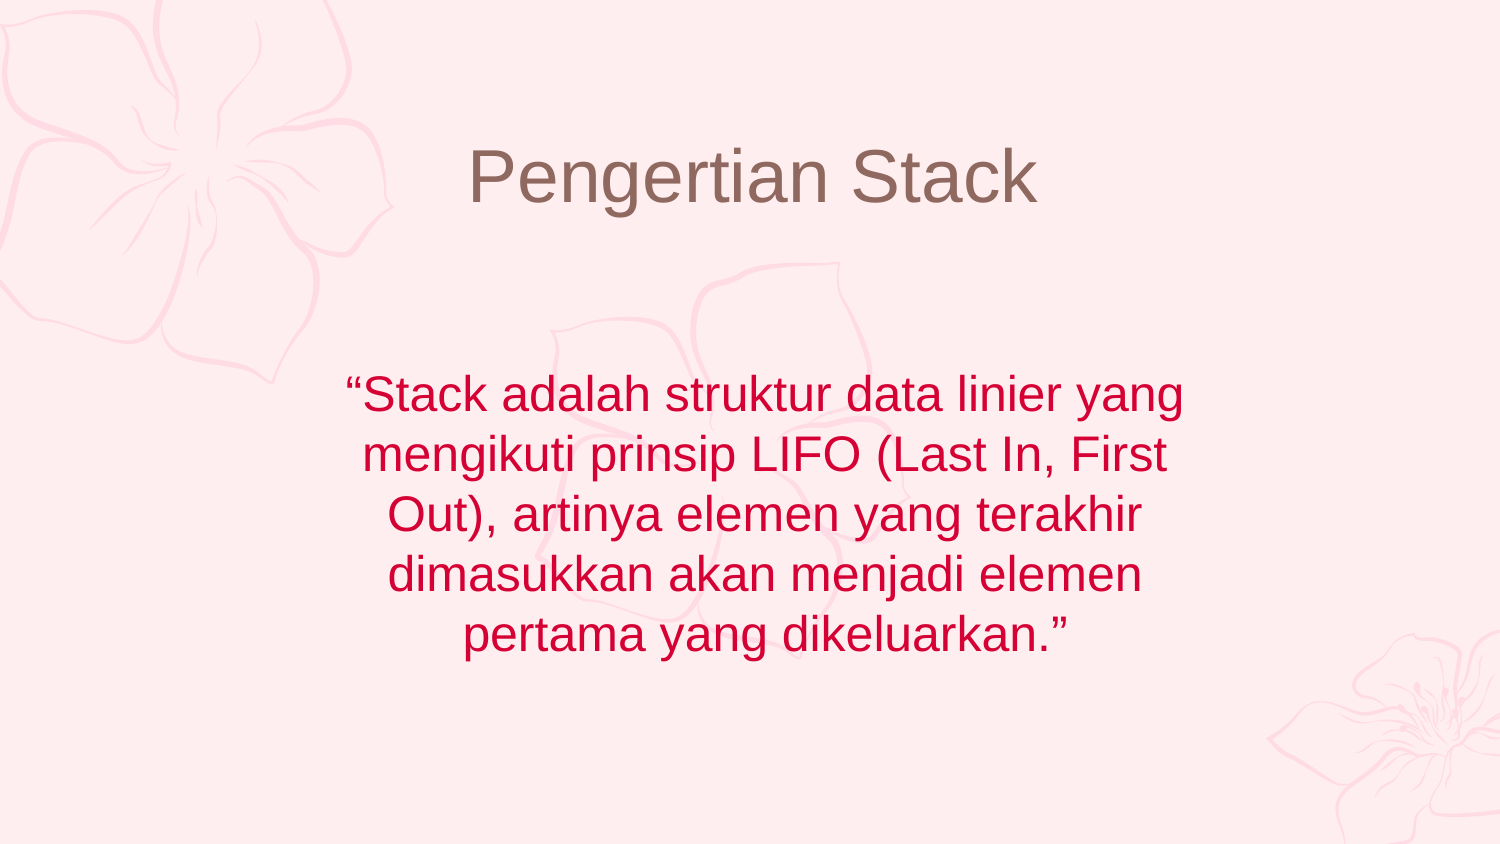

# Pengertian Stack

“Stack adalah struktur data linier yang mengikuti prinsip LIFO (Last In, First Out), artinya elemen yang terakhir dimasukkan akan menjadi elemen pertama yang dikeluarkan.”